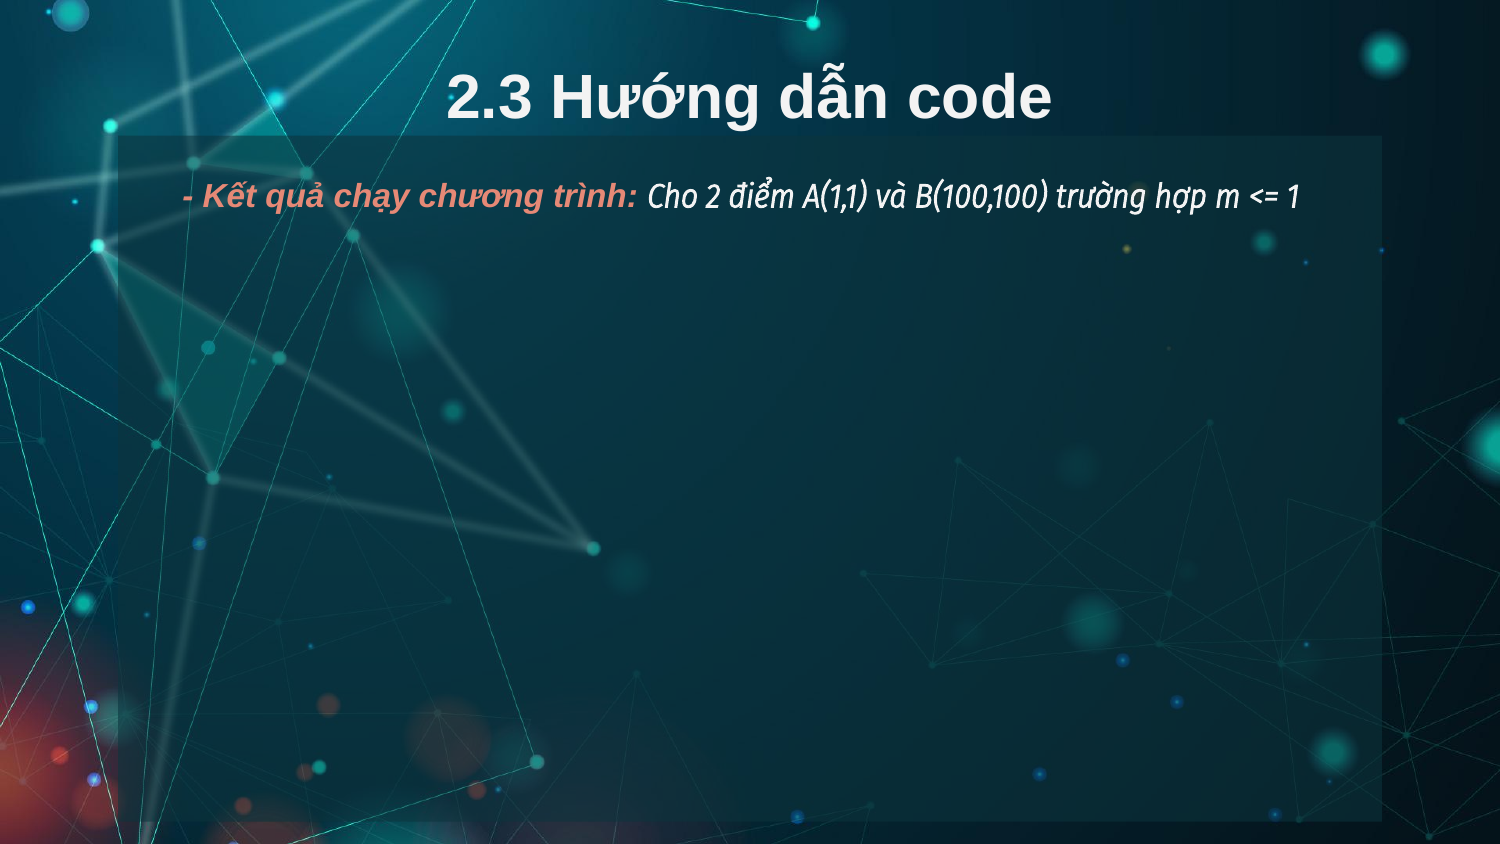

# 2.3 Hướng dẫn code
- Kết quả chạy chương trình: Cho 2 điểm A(1,1) và B(100,100) trường hợp m <= 1